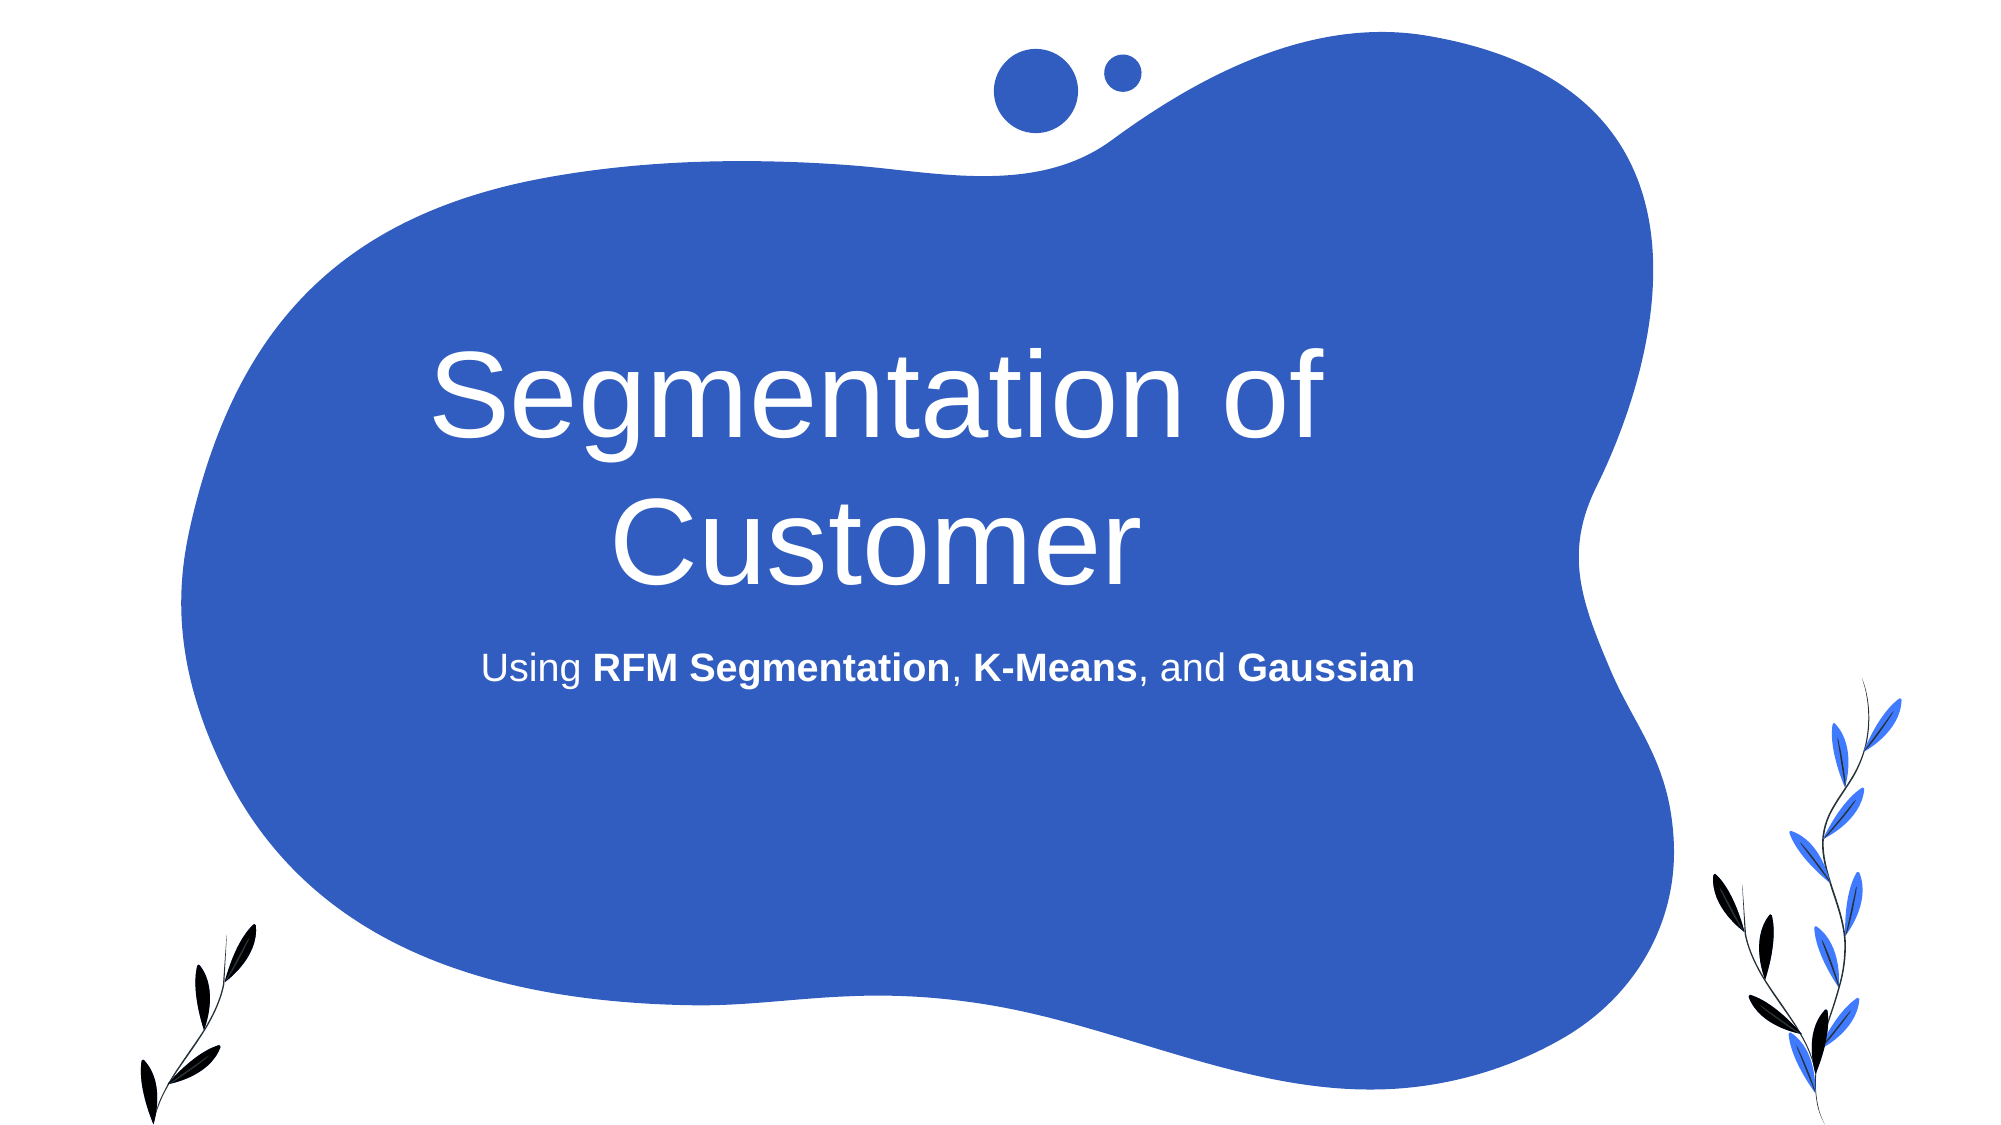

# Segmentation of Customer
Using RFM Segmentation, K-Means, and Gaussian